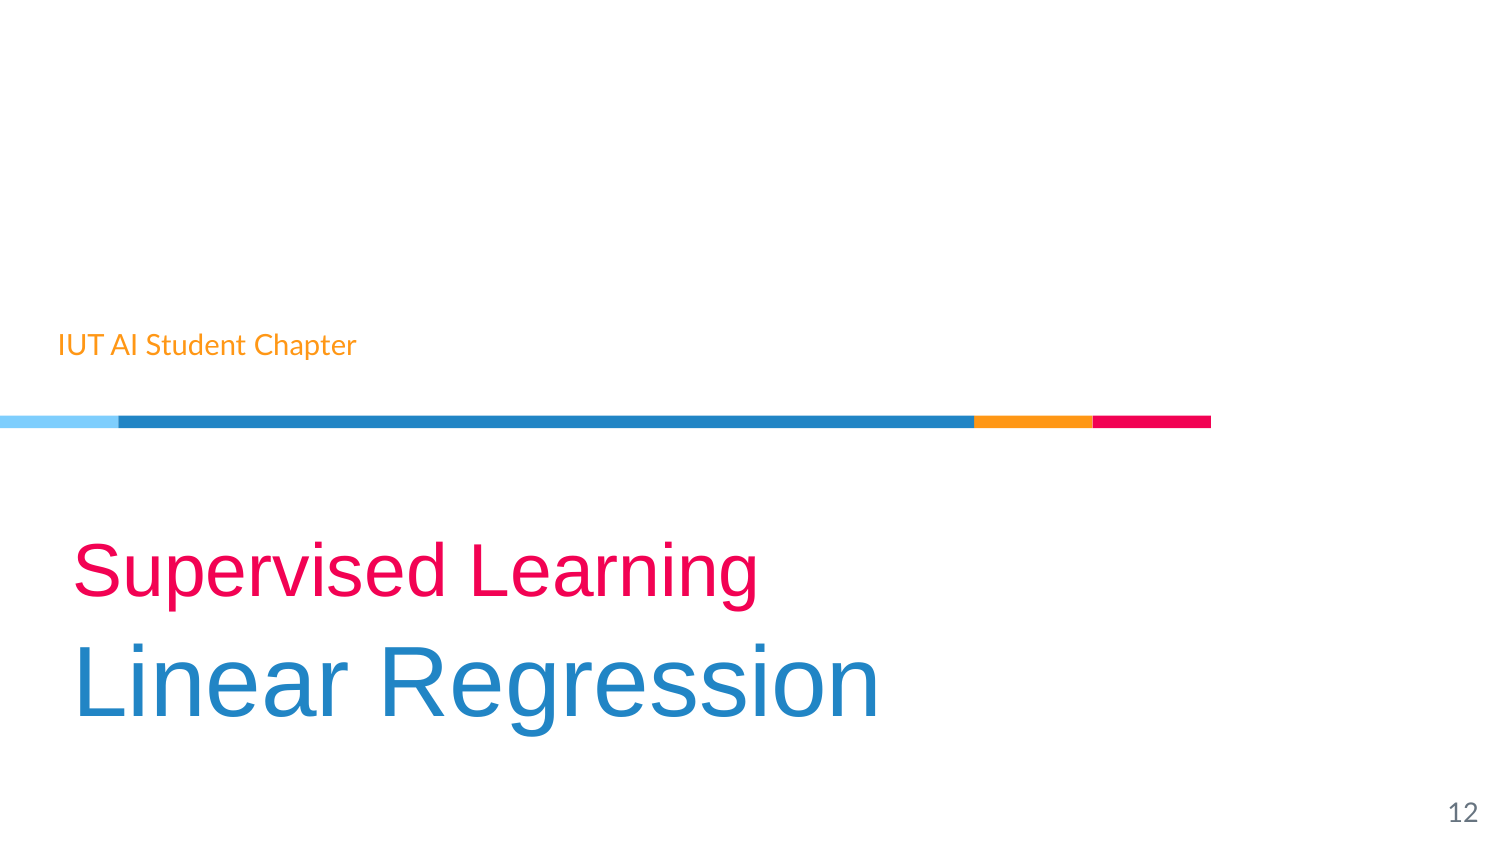

IUT AI Student Chapter
# Supervised Learning
Linear Regression
12